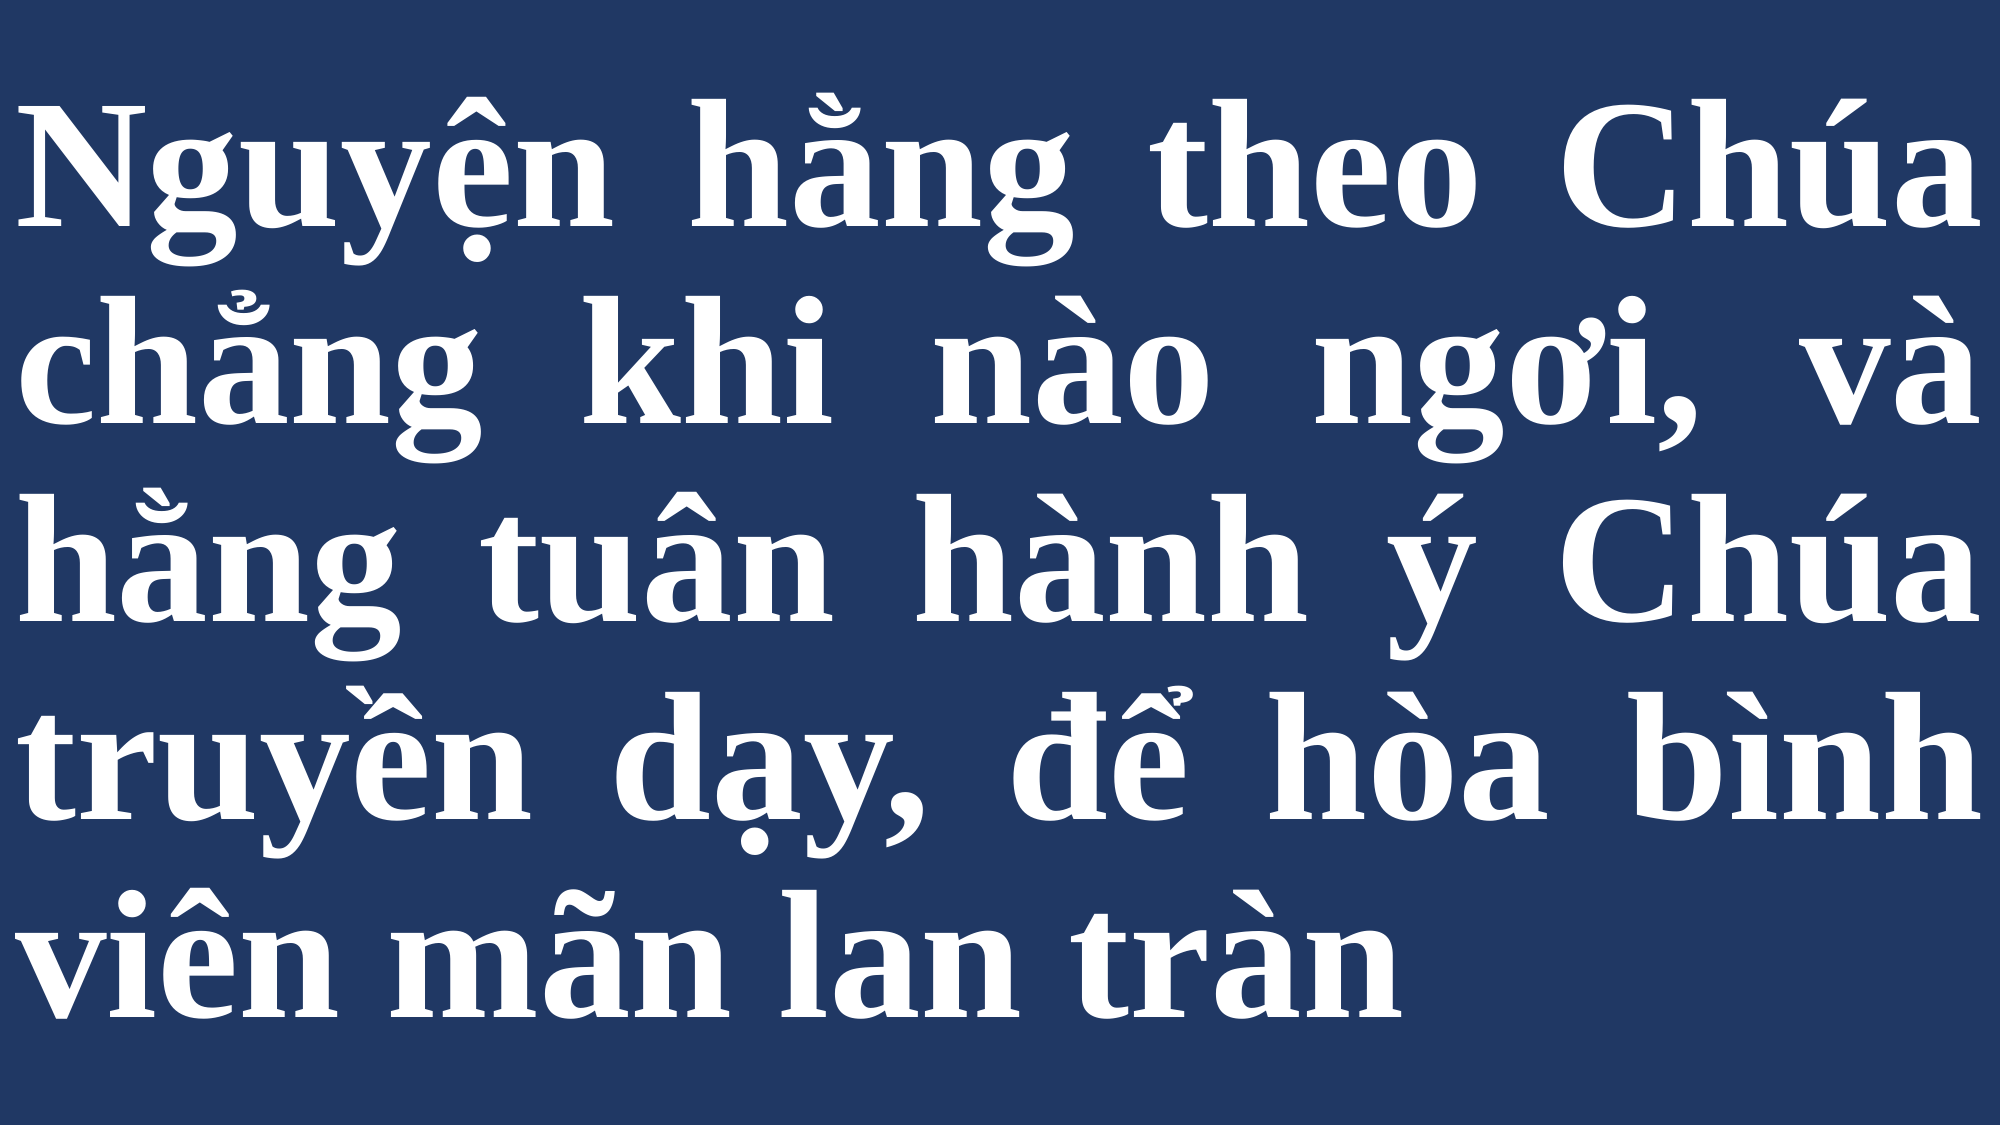

# Nguyện hằng theo Chúa chẳng khi nào ngơi, và hằng tuân hành ý Chúa truyền dạy, để hòa bình viên mãn lan tràn